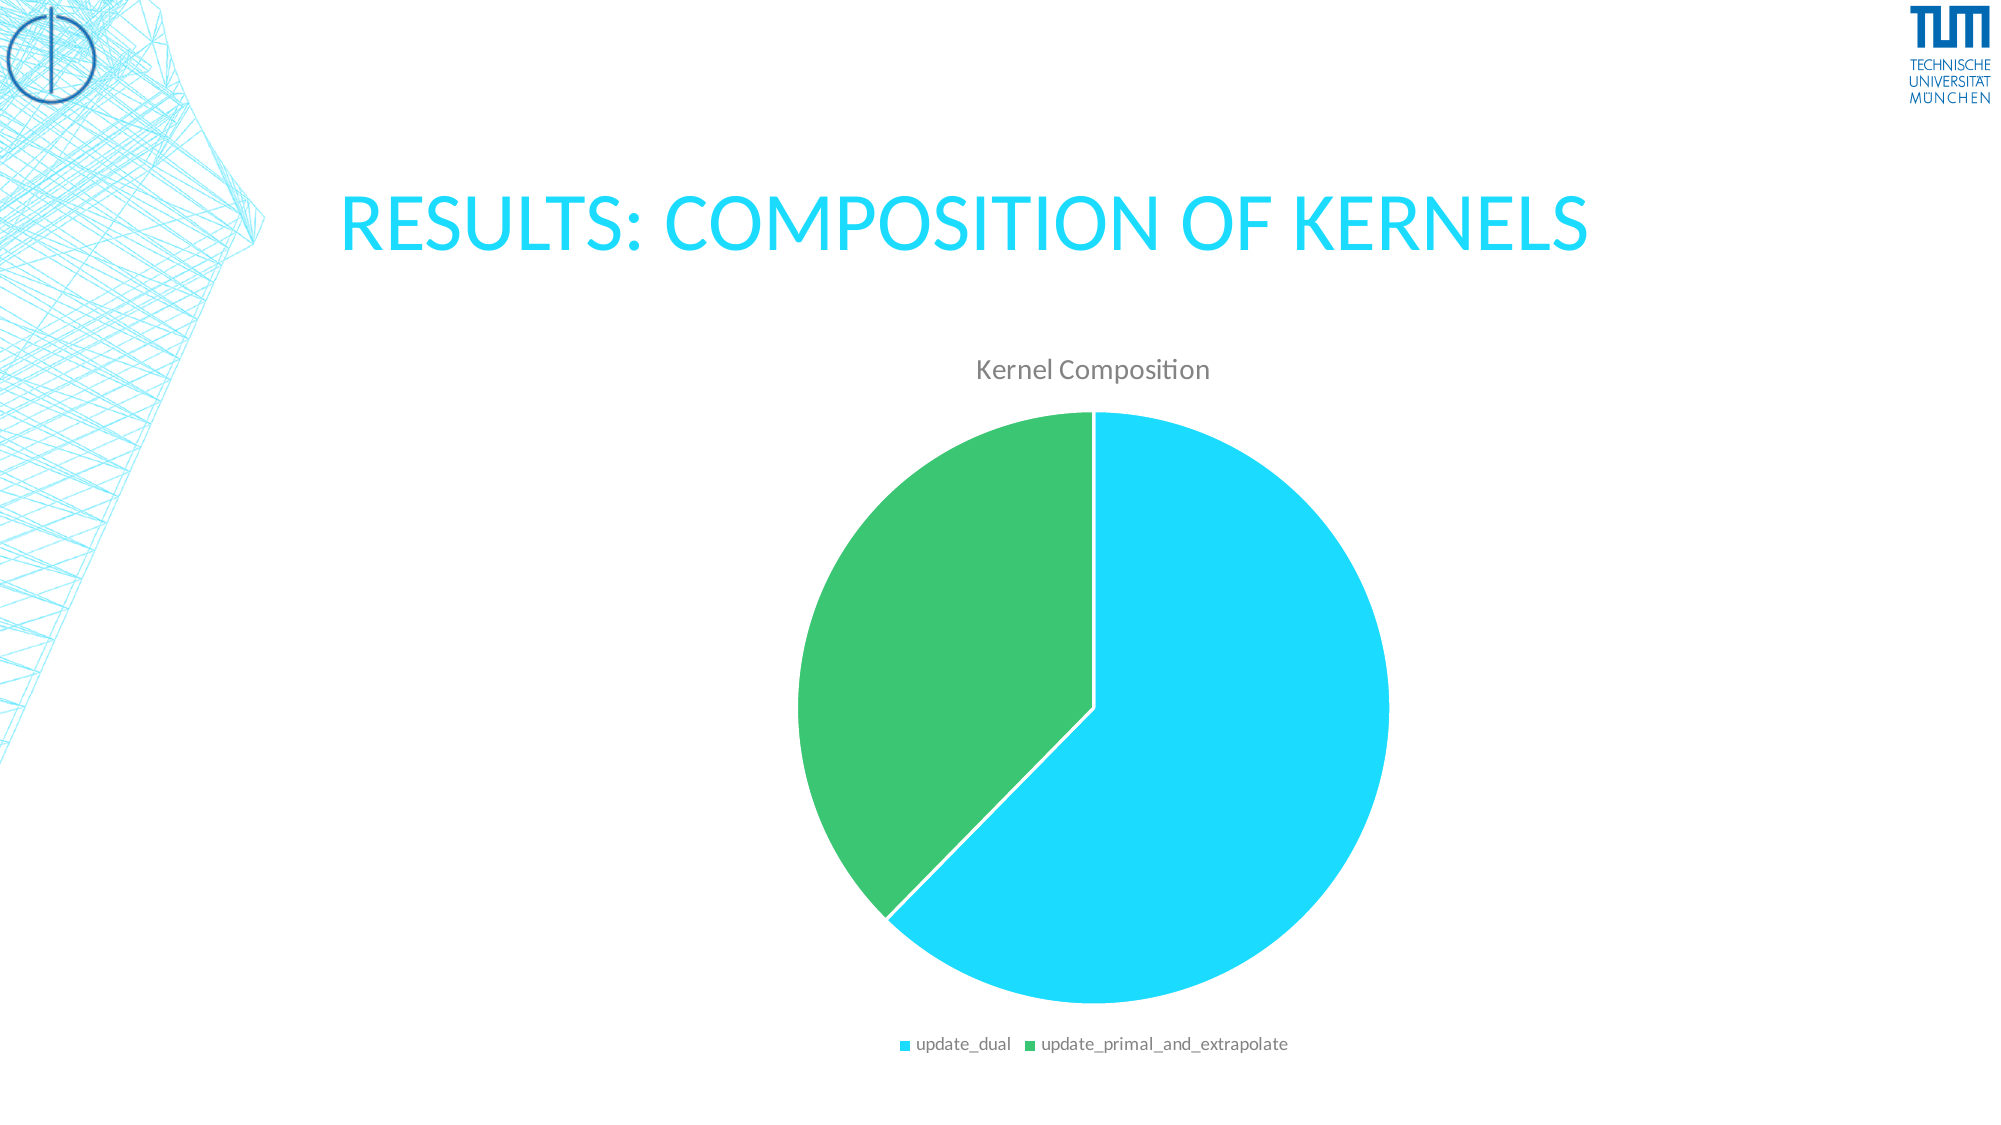

# Results: COMPOSITION OF KERNELS

### Chart: Kernel Composition

| Category |  |
|---|---|
| update_dual | 2.903333333333333 |
| update_primal_and_extrapolate | 1.7538333333333336 |